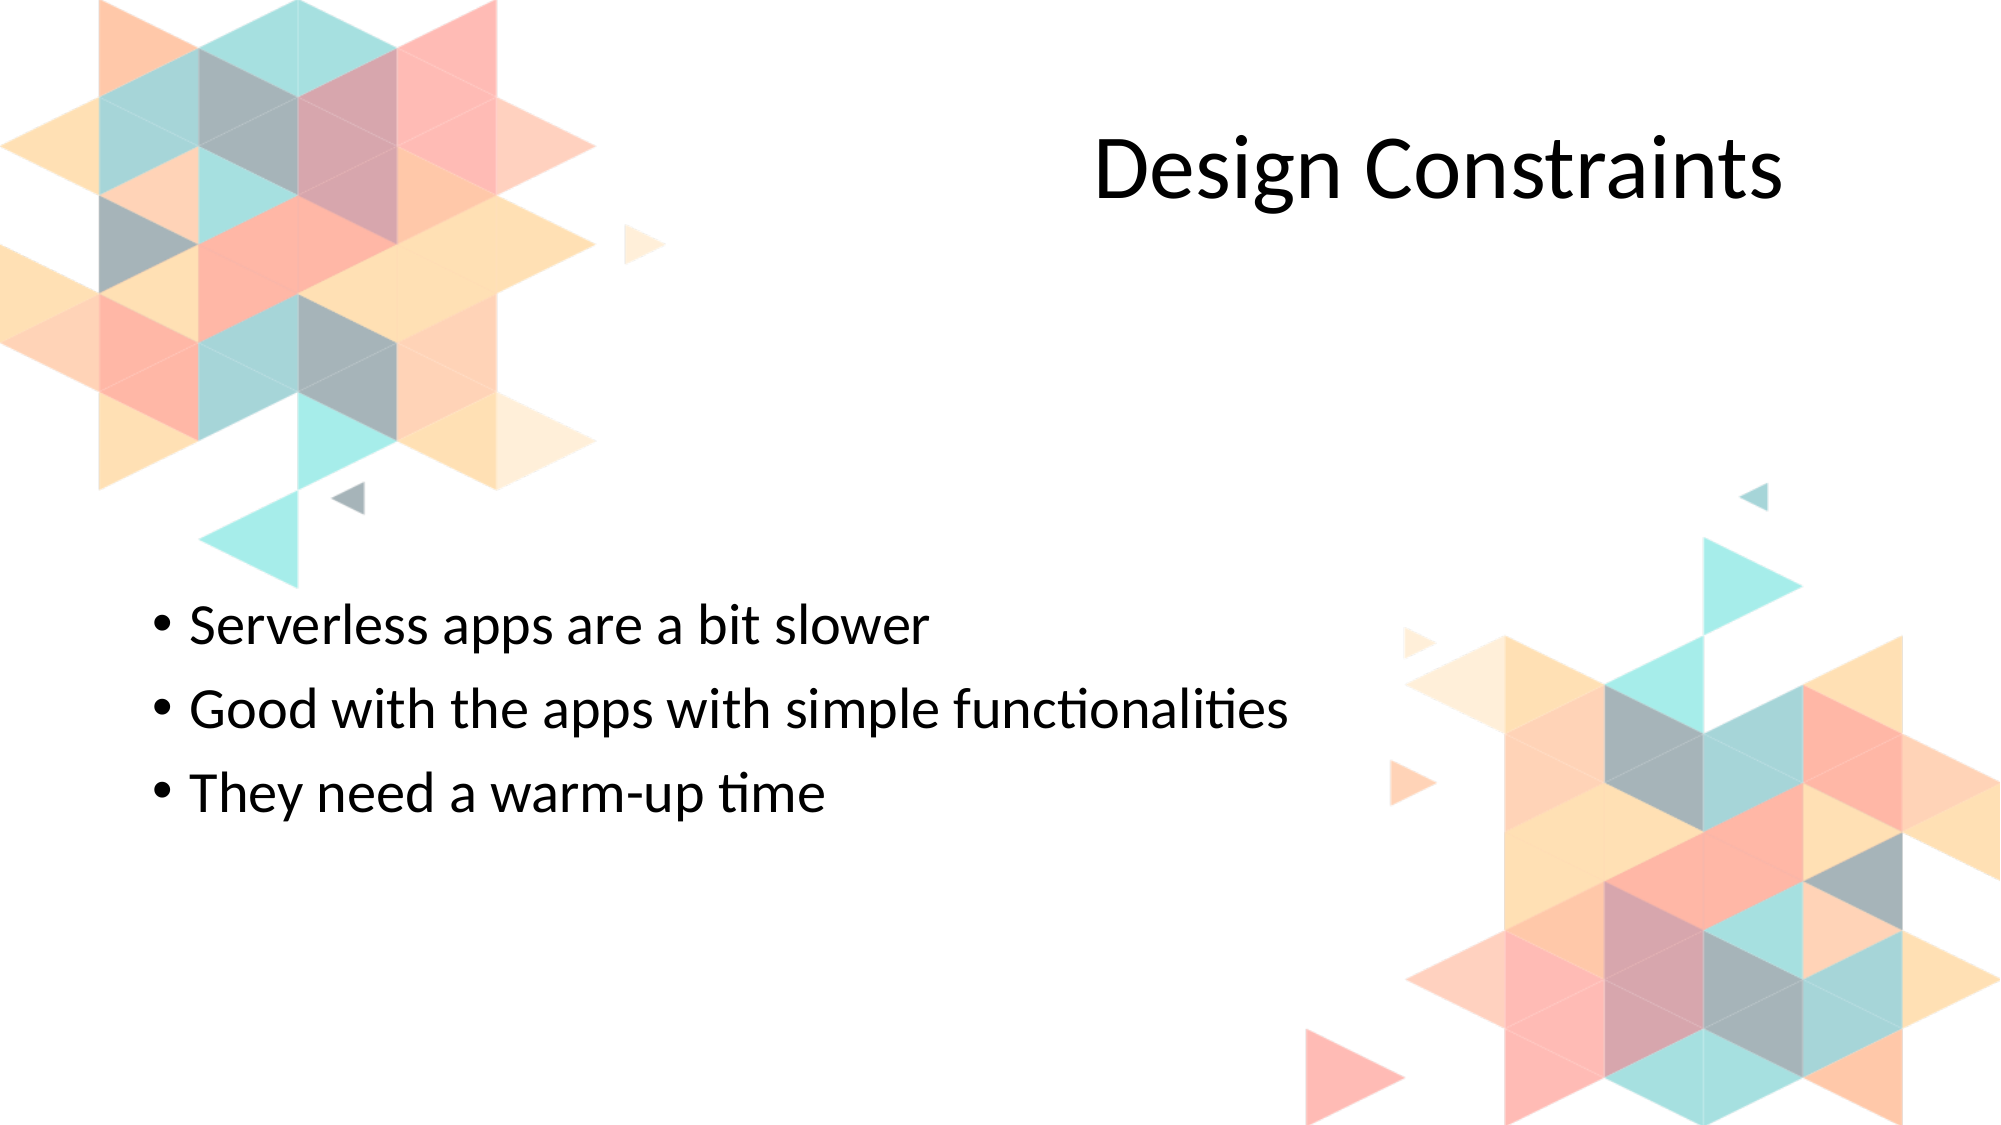

# Design Constraints
Serverless apps are a bit slower
Good with the apps with simple functionalities
They need a warm-up time